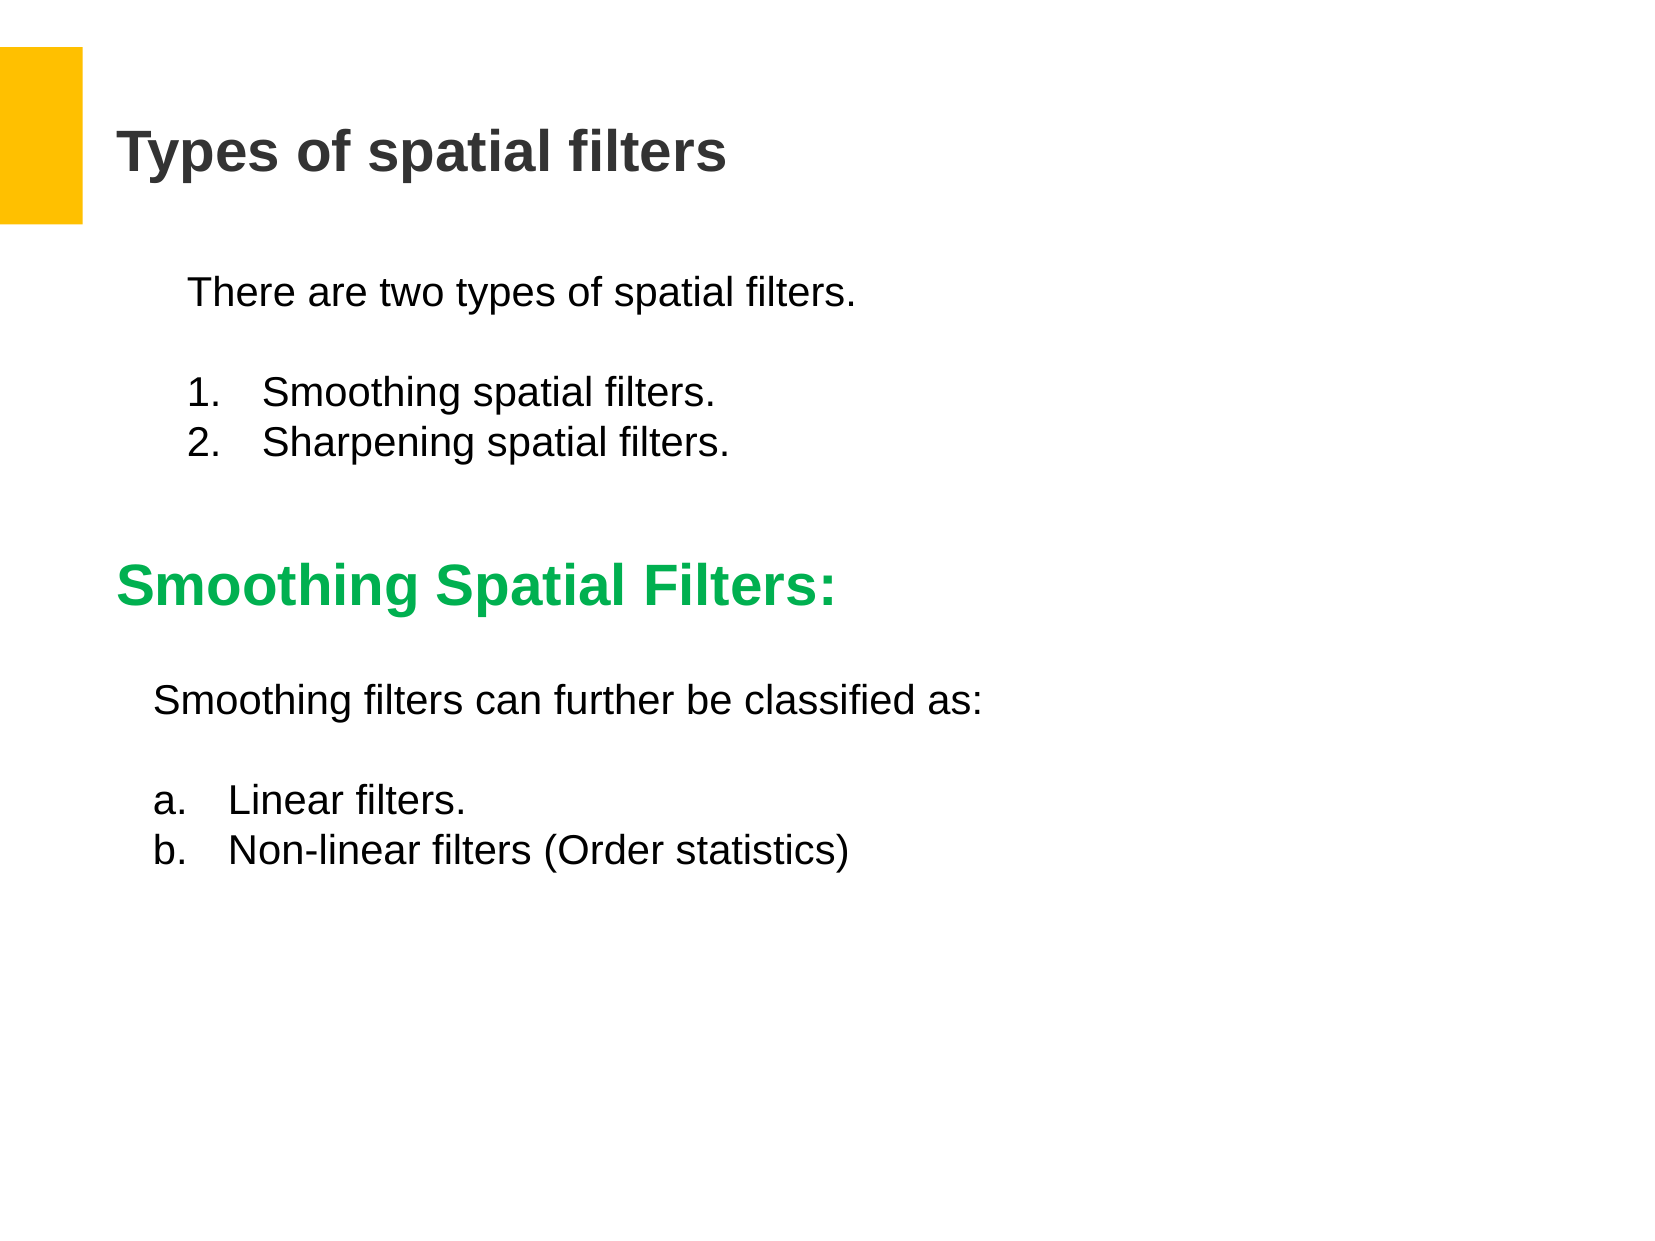

# Types of spatial filters
There are two types of spatial filters.

Smoothing spatial filters.
Sharpening spatial filters.
Smoothing Spatial Filters:
Smoothing filters can further be classified as:

Linear filters.
Non-linear filters (Order statistics)